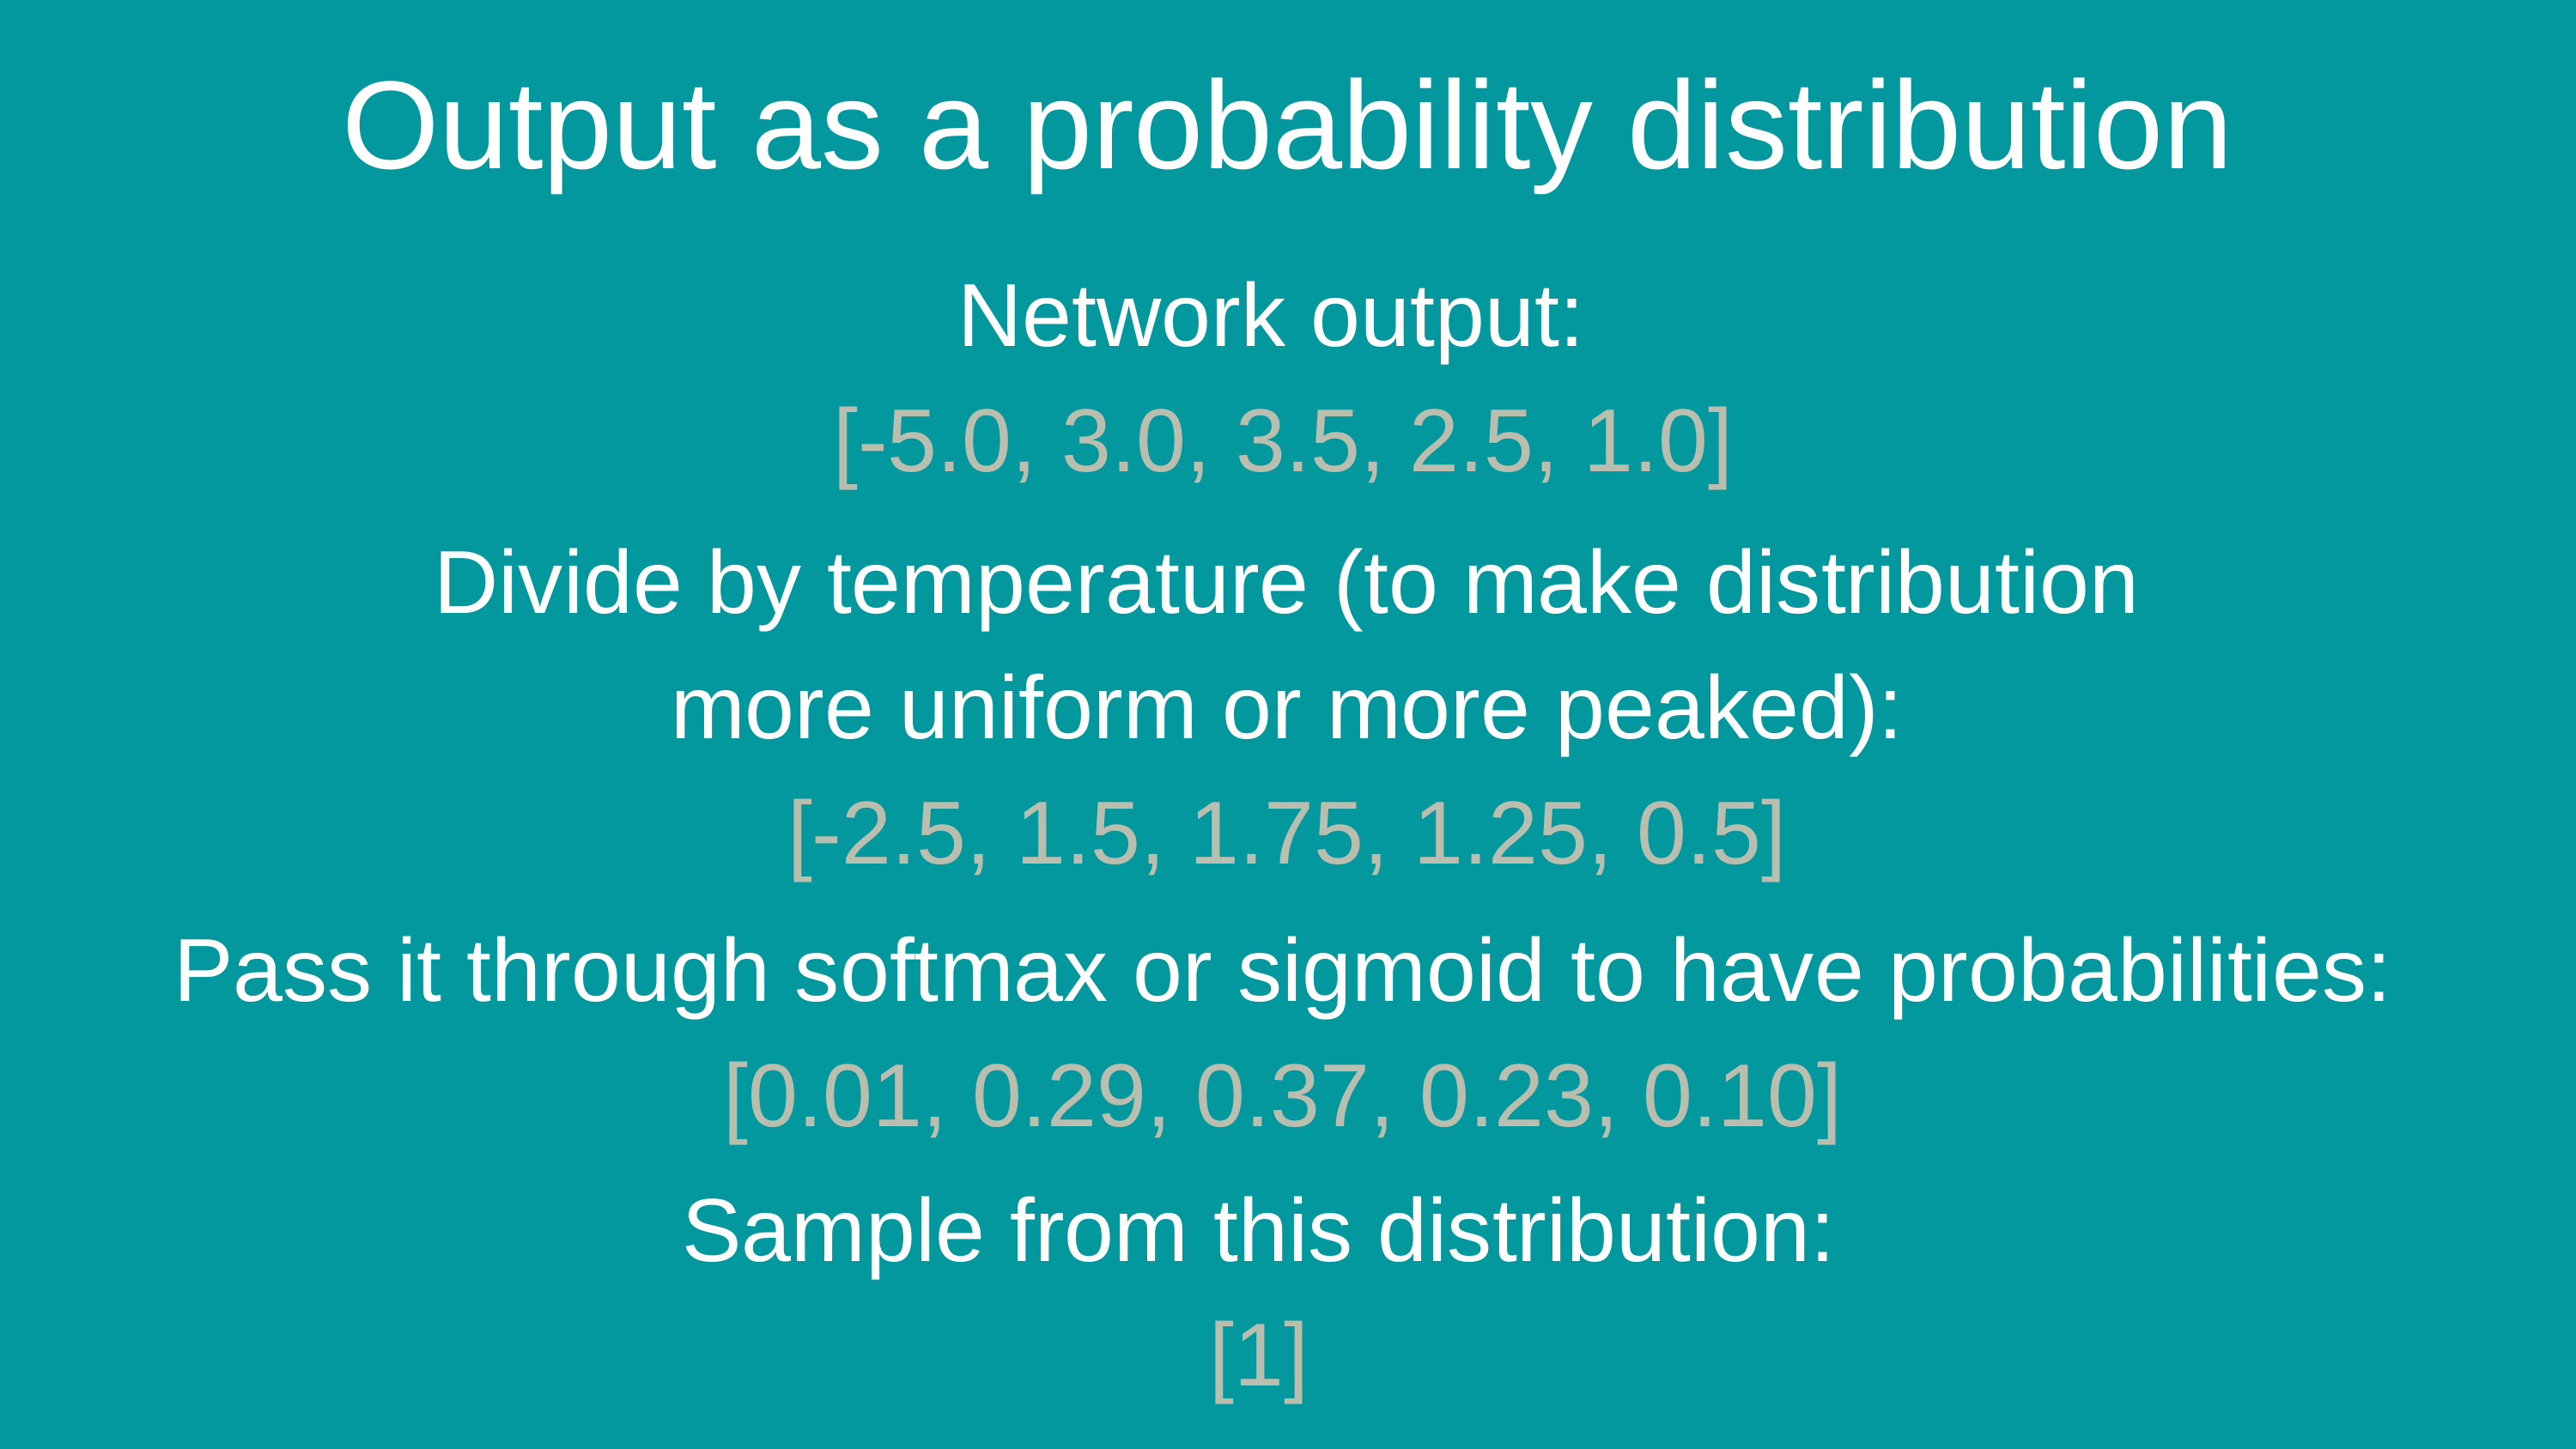

Output as a probability distribution
Network output:
[-5.0, 3.0, 3.5, 2.5, 1.0]
Divide by temperature (to make distribution more uniform or more peaked):
[-2.5, 1.5, 1.75, 1.25, 0.5]
Pass it through softmax or sigmoid to have probabilities:
[0.01, 0.29, 0.37, 0.23, 0.10]
Sample from this distribution:
[1]